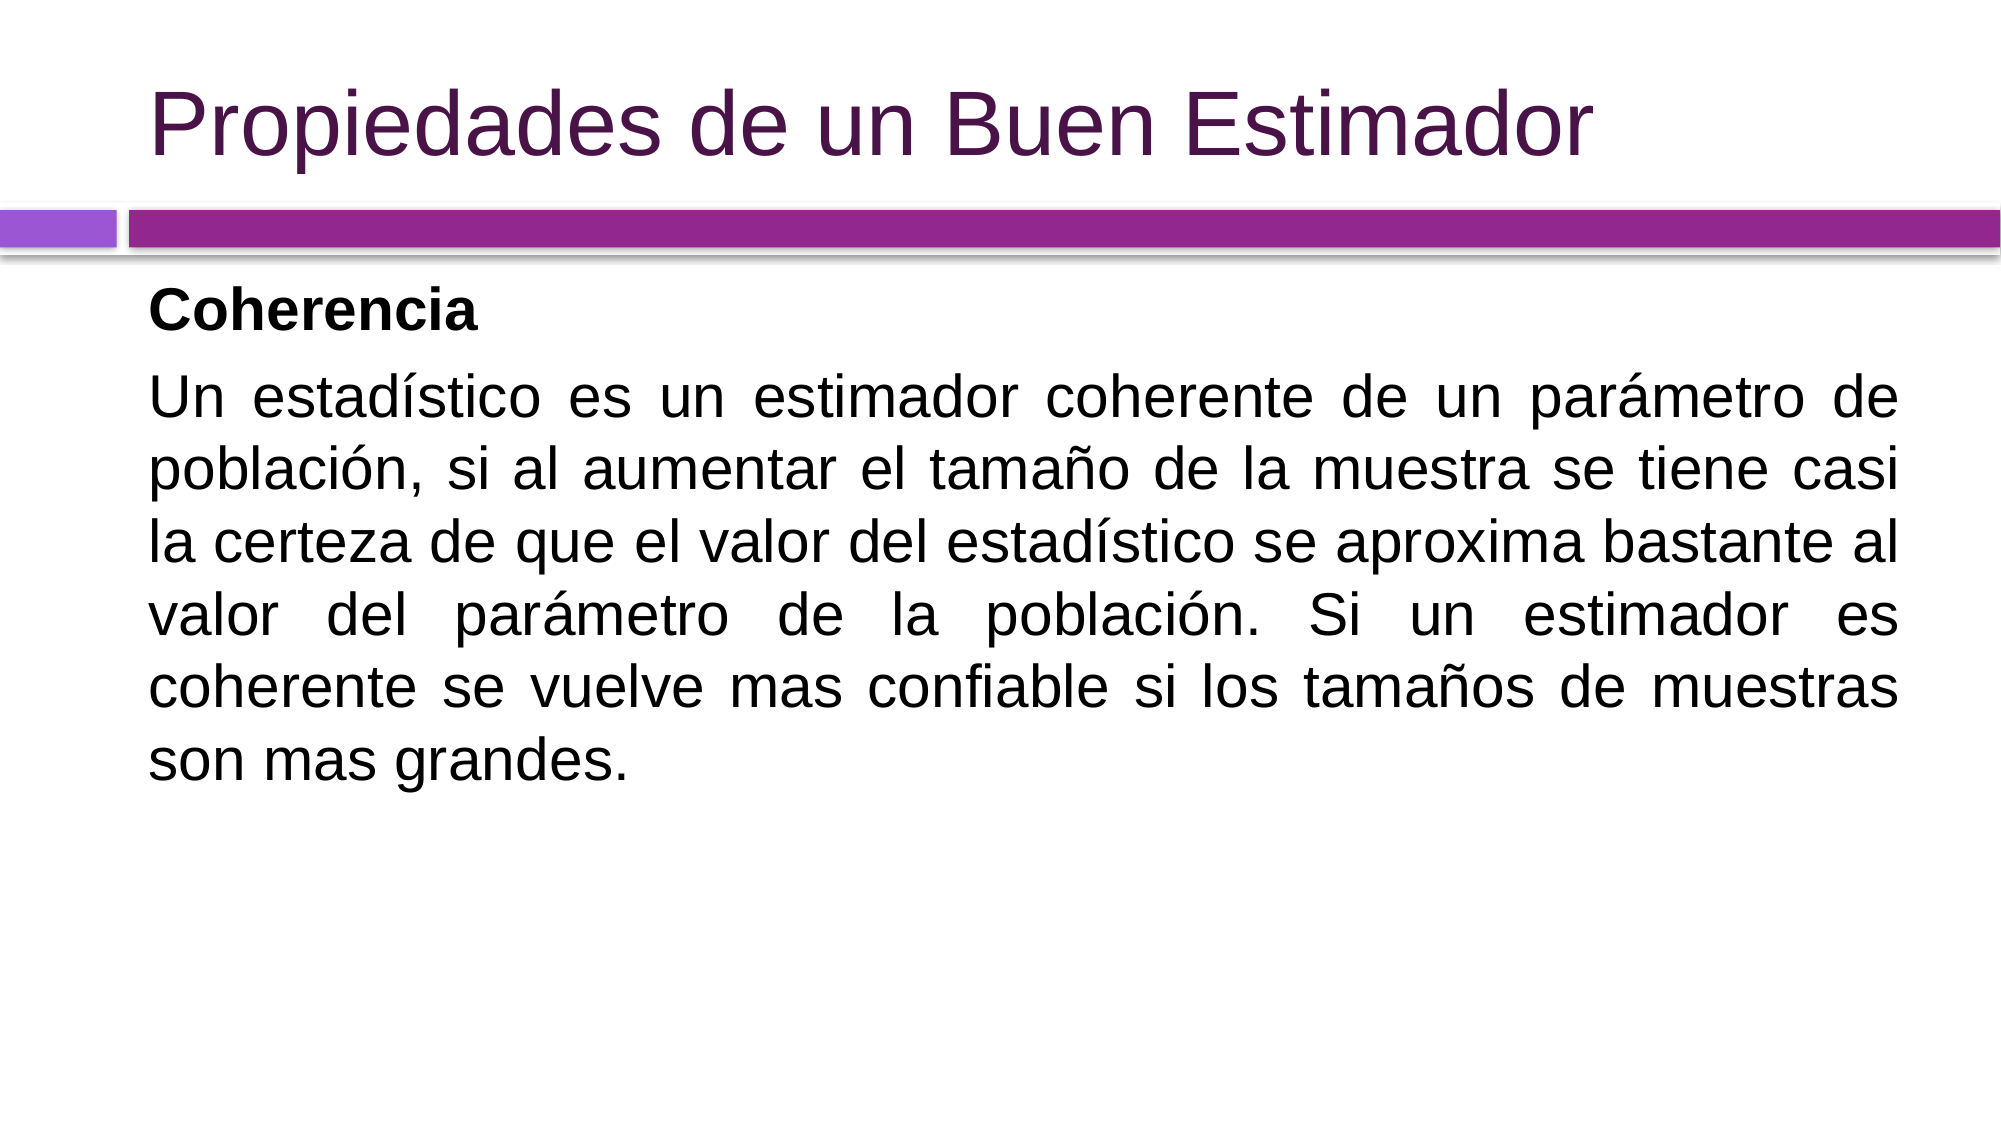

# Propiedades de un Buen Estimador
Coherencia
Un estadístico es un estimador coherente de un parámetro de población, si al aumentar el tamaño de la muestra se tiene casi la certeza de que el valor del estadístico se aproxima bastante al valor del parámetro de la población. Si un estimador es coherente se vuelve mas confiable si los tamaños de muestras son mas grandes.